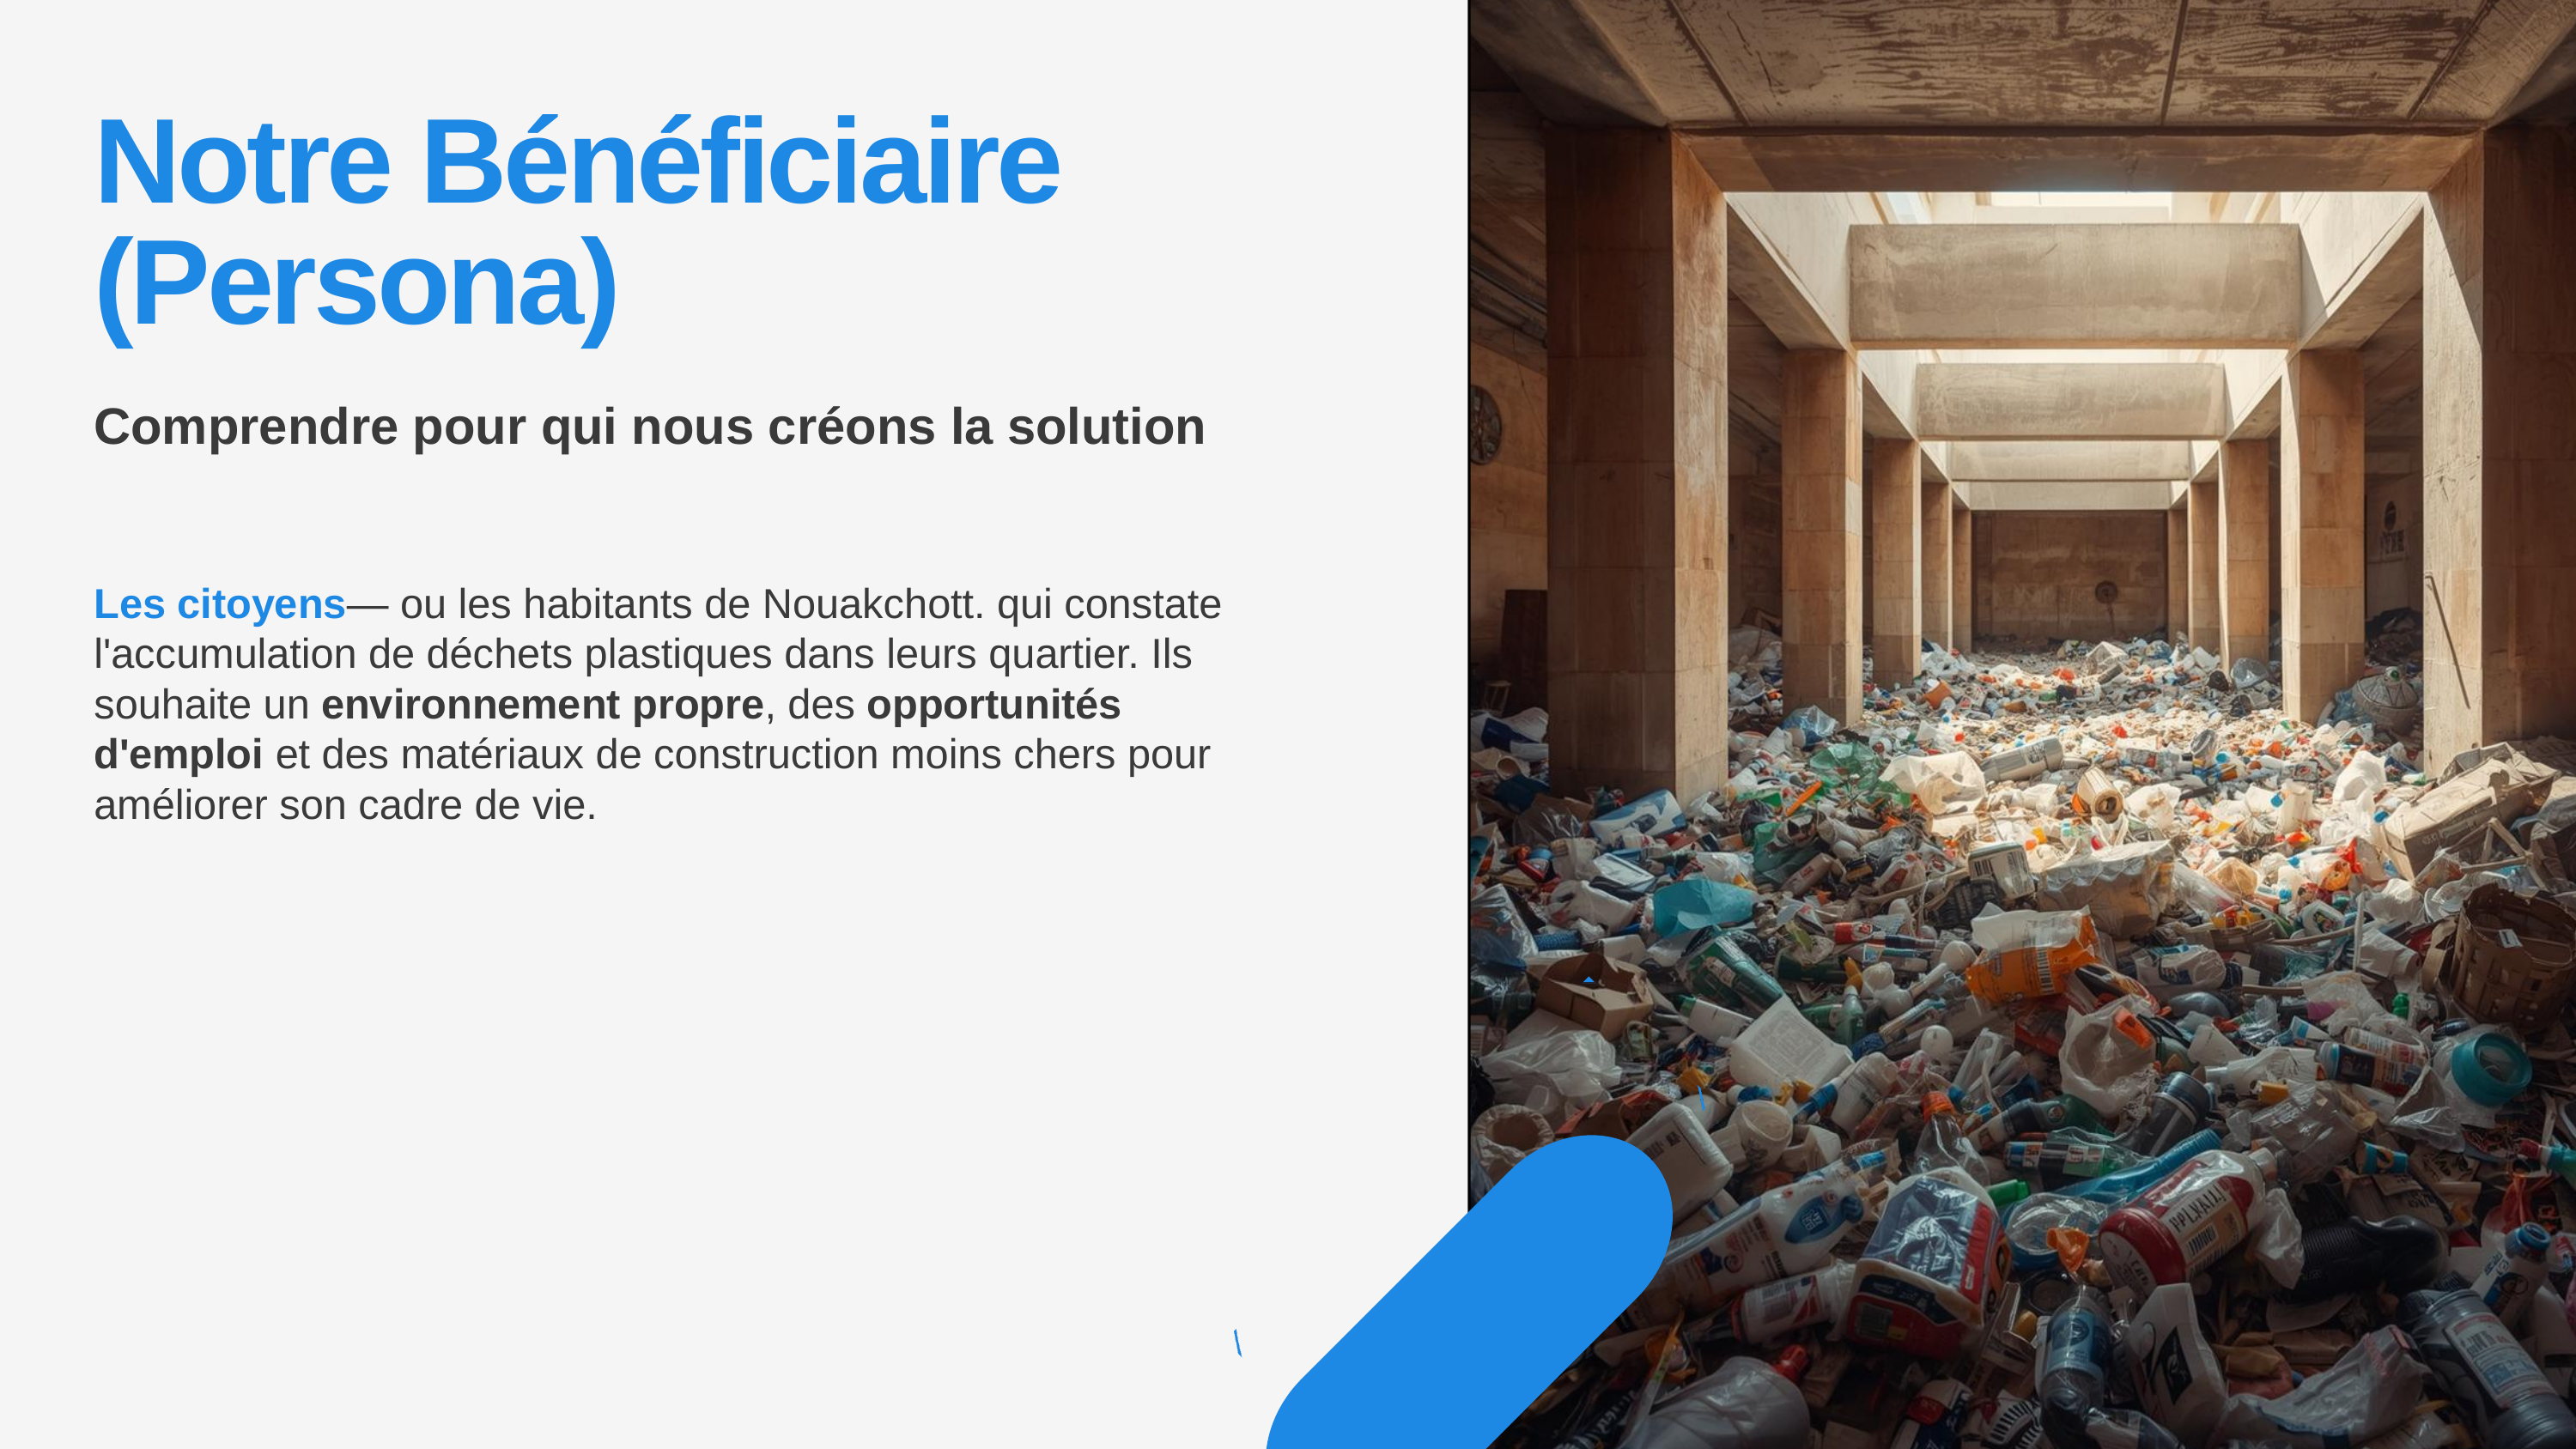

Notre Bénéficiaire (Persona)
Comprendre pour qui nous créons la solution
Les citoyens— ou les habitants de Nouakchott. qui constate l'accumulation de déchets plastiques dans leurs quartier. Ils souhaite un environnement propre, des opportunités d'emploi et des matériaux de construction moins chers pour améliorer son cadre de vie.